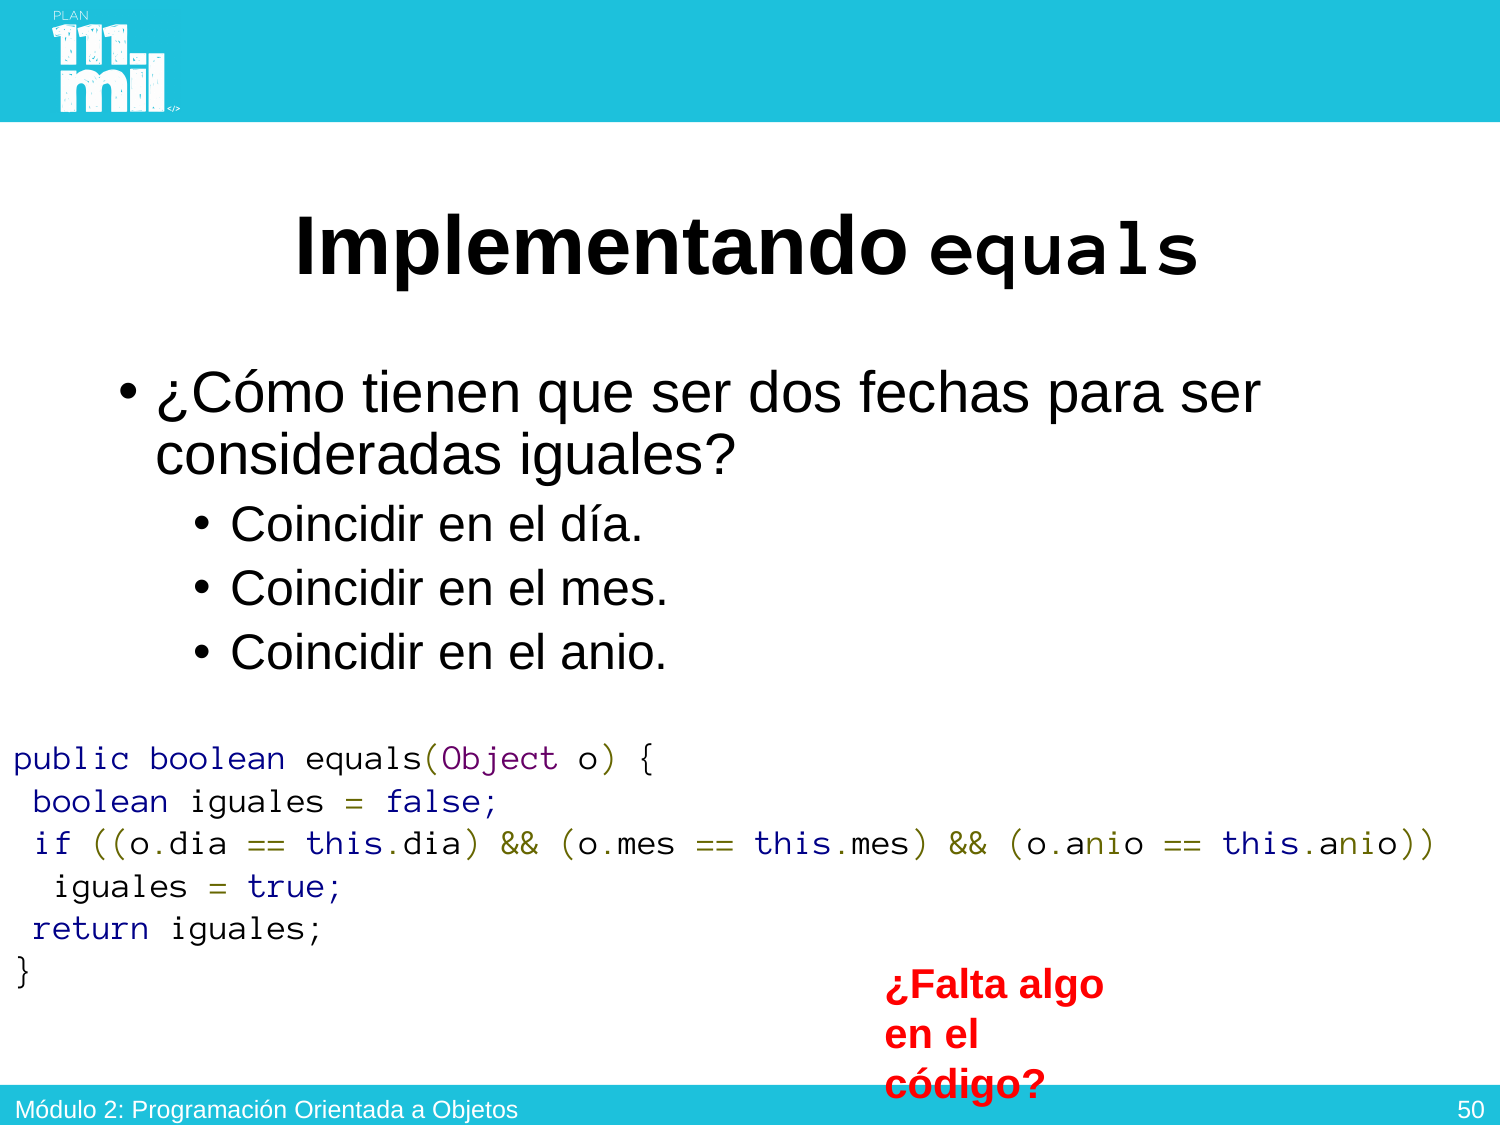

# Implementando equals
¿Cómo tienen que ser dos fechas para ser consideradas iguales?
Coincidir en el día.
Coincidir en el mes.
Coincidir en el anio.

public boolean equals(Object o) {
 boolean iguales = false;
 if ((o.dia == this.dia) && (o.mes == this.mes) && (o.anio == this.anio))
  iguales = true;
 return iguales;
}
¿Falta algo en el código?
50
Módulo 2: Programación Orientada a Objetos